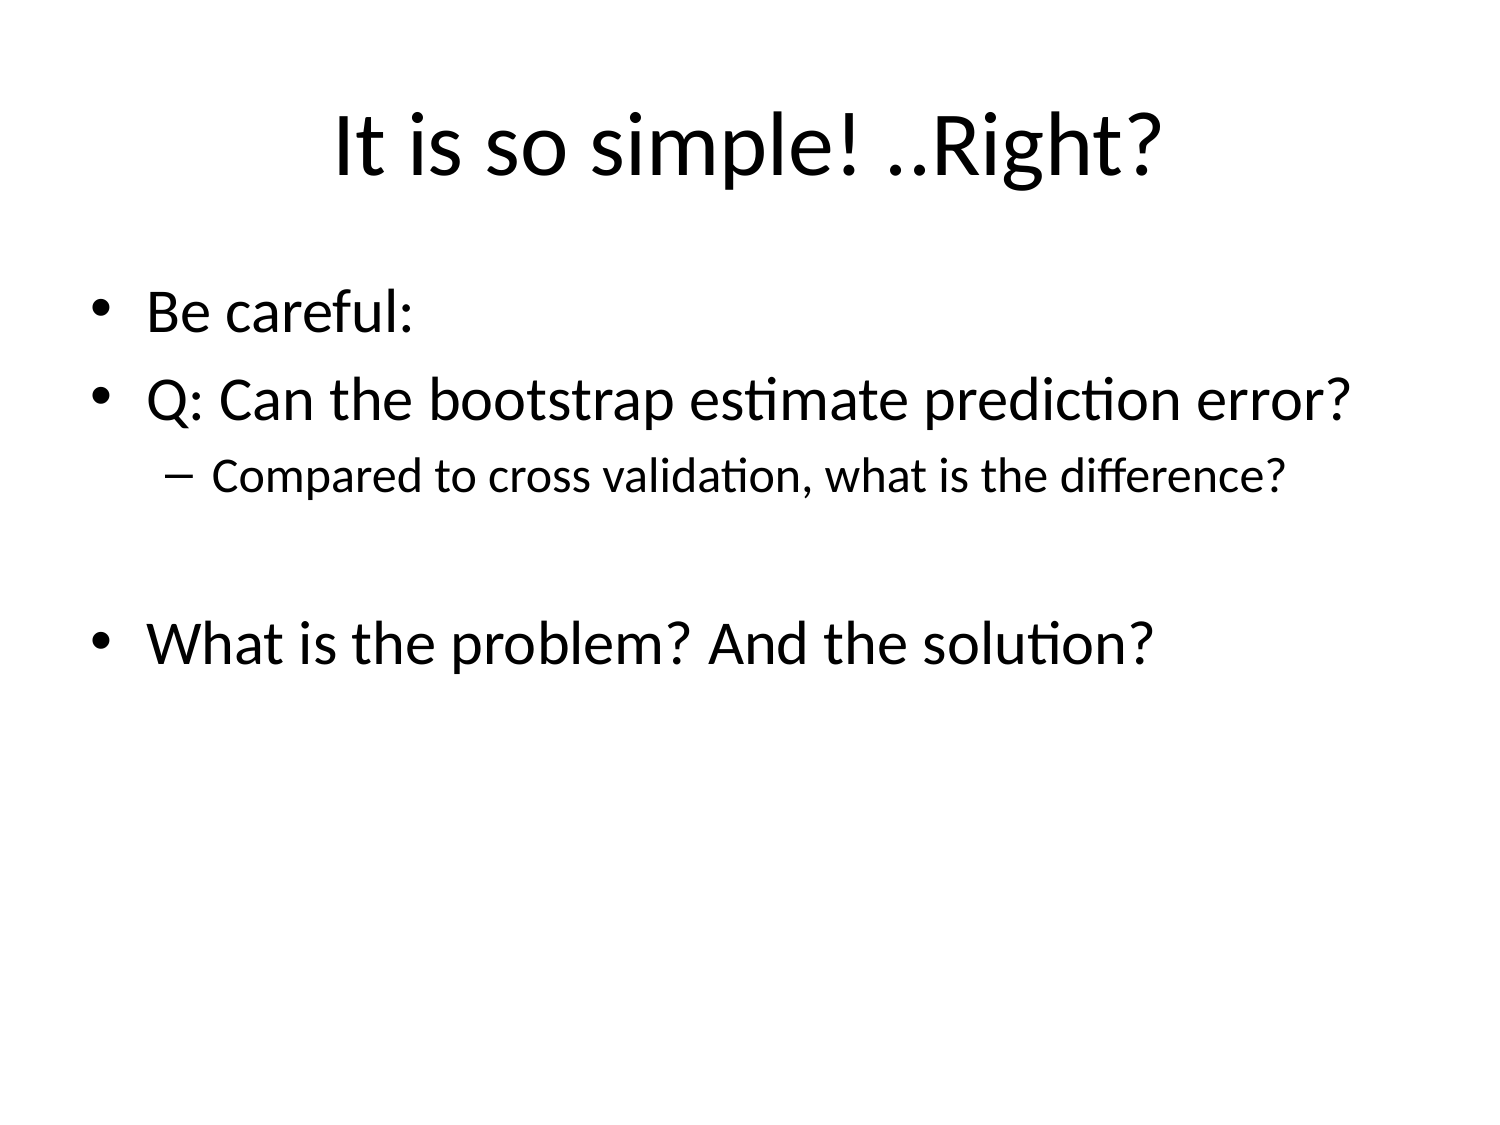

# It is so simple! ..Right?
Be careful:
Q: Can the bootstrap estimate prediction error?
Compared to cross validation, what is the difference?

What is the problem? And the solution?